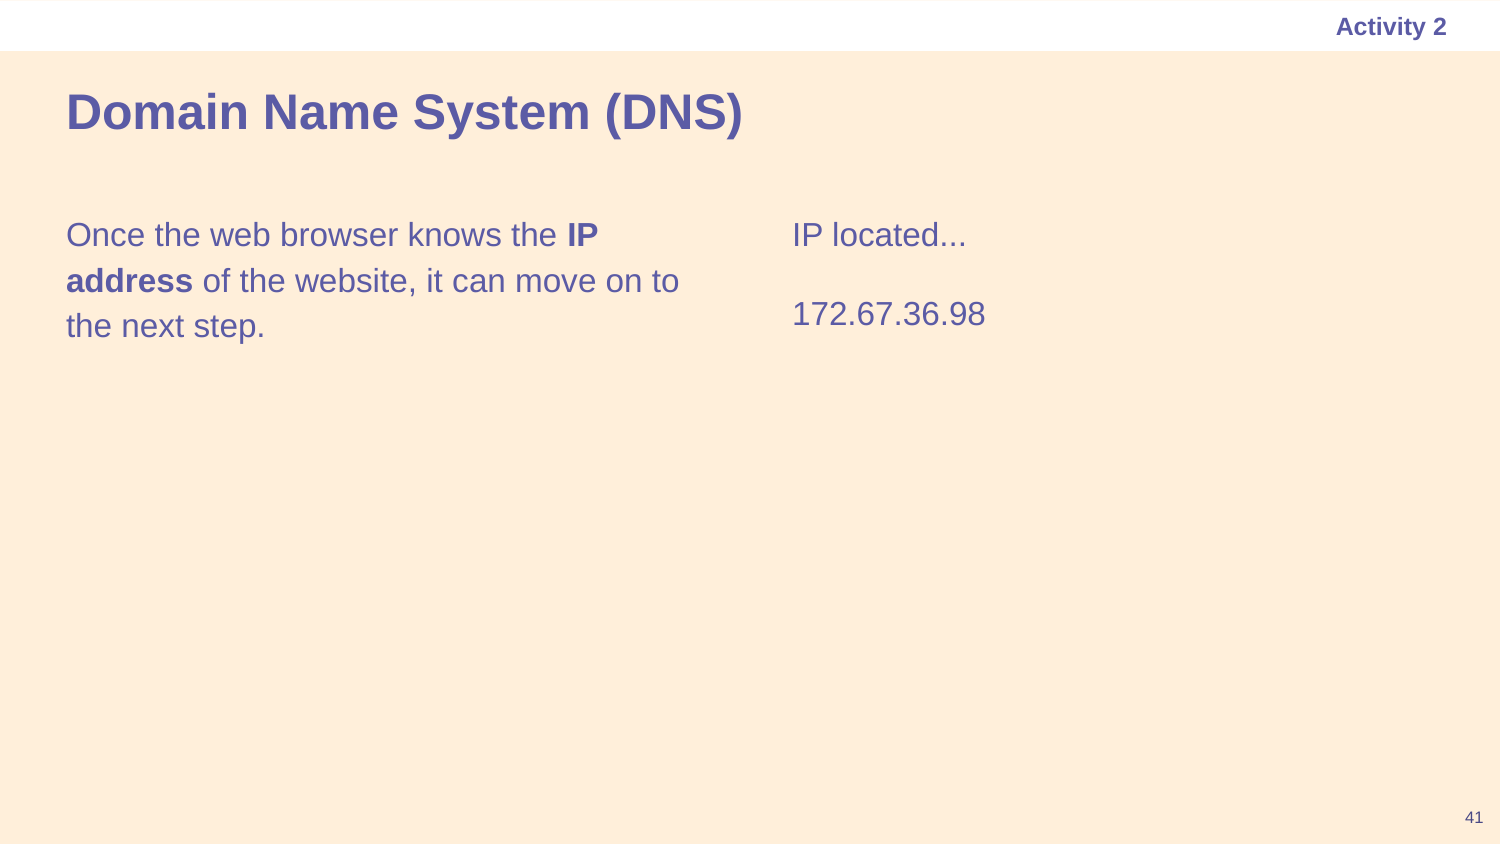

Activity 2
# Domain Name System (DNS)
IP located...
172.67.36.98
Once the web browser knows the IP address of the website, it can move on to the next step.

41